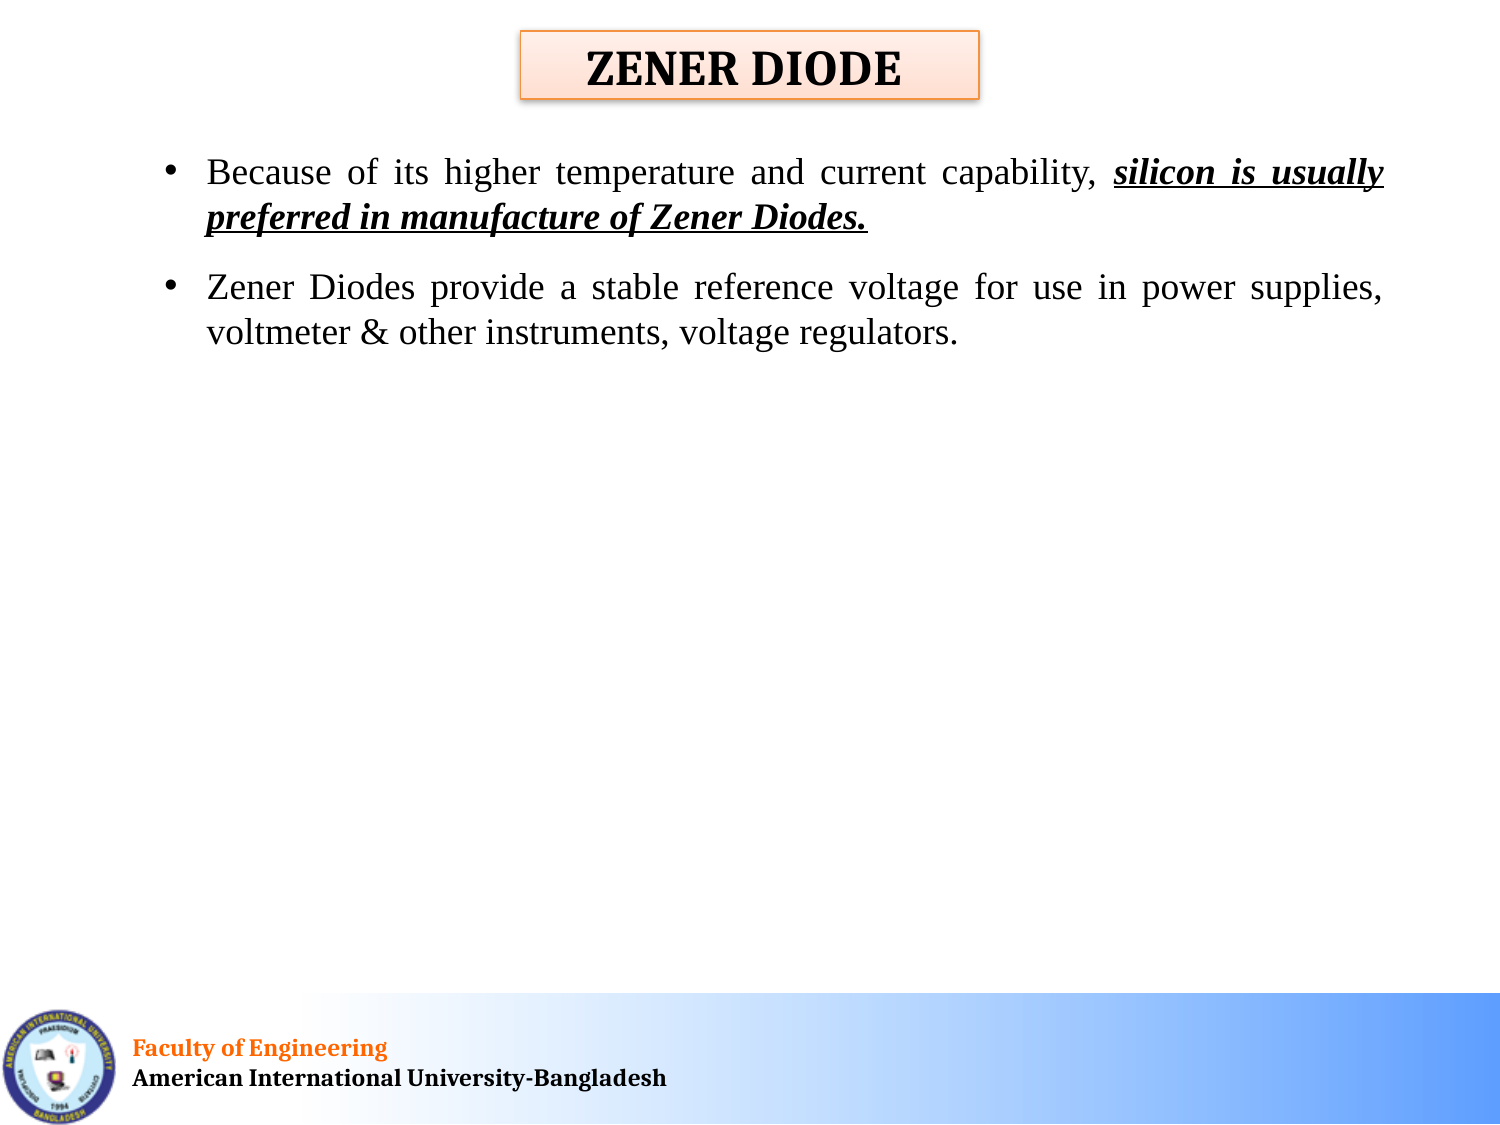

ZENER DIODE
Because of its higher temperature and current capability, silicon is usually preferred in manufacture of Zener Diodes.
Zener Diodes provide a stable reference voltage for use in power supplies, voltmeter & other instruments, voltage regulators.